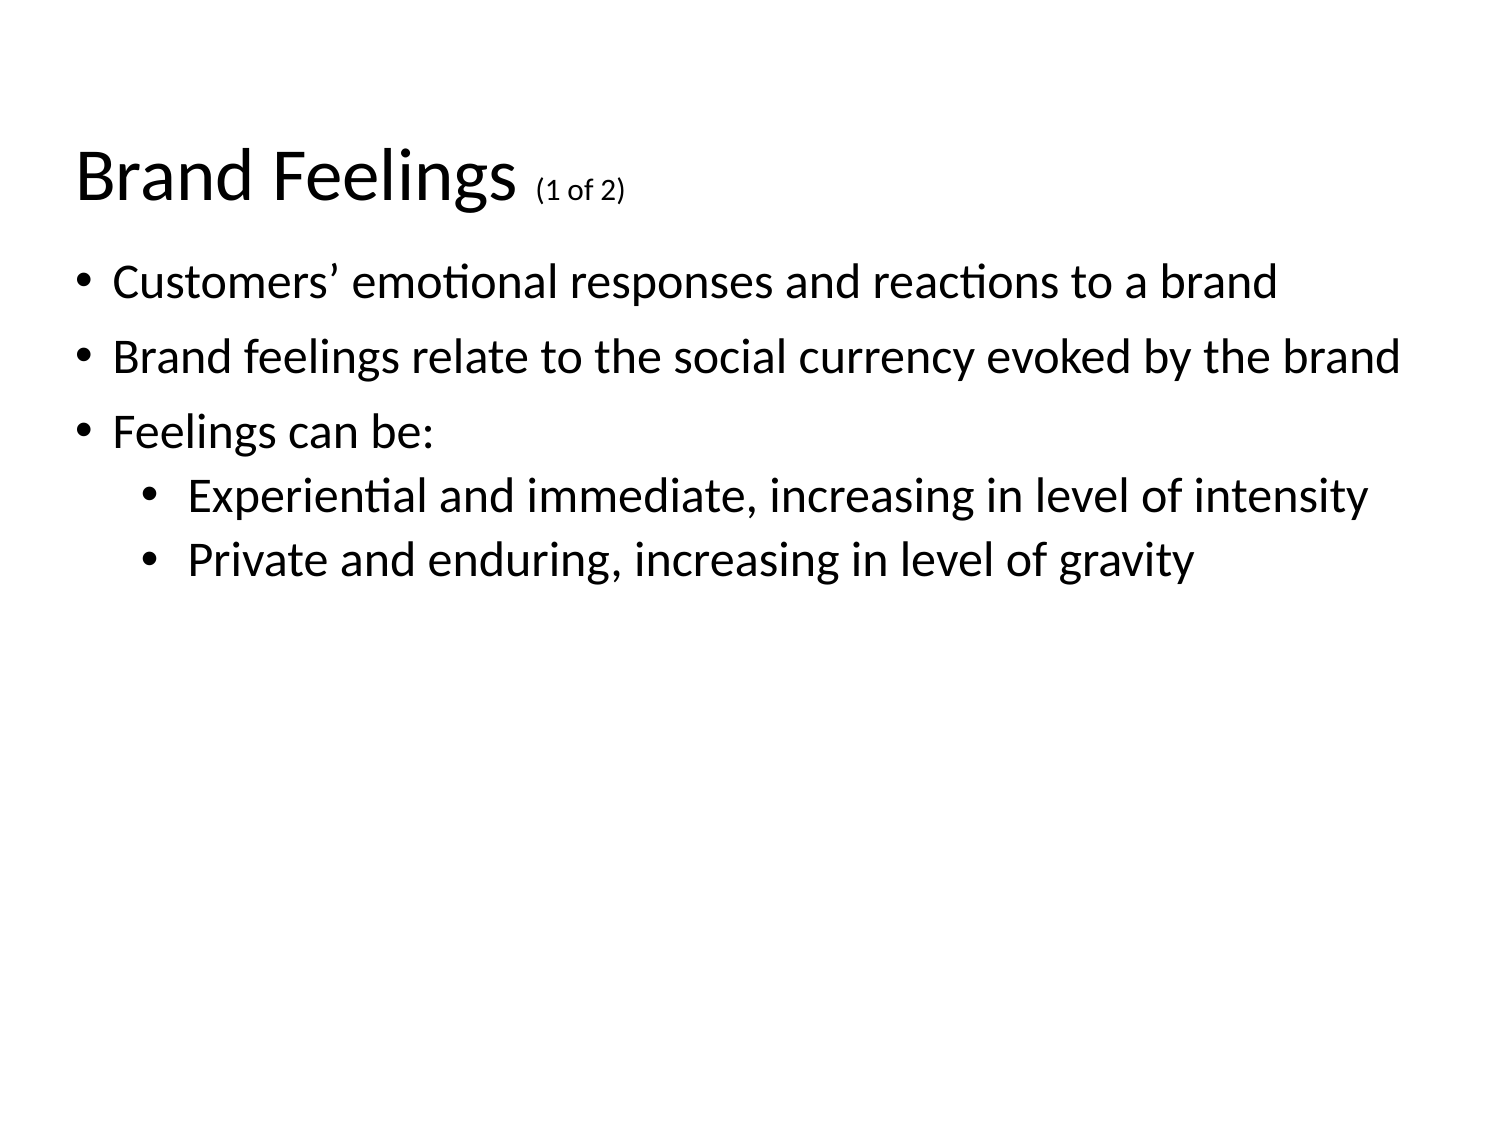

# Brand Feelings (1 of 2)
Customers’ emotional responses and reactions to a brand
Brand feelings relate to the social currency evoked by the brand
Feelings can be:
Experiential and immediate, increasing in level of intensity
Private and enduring, increasing in level of gravity